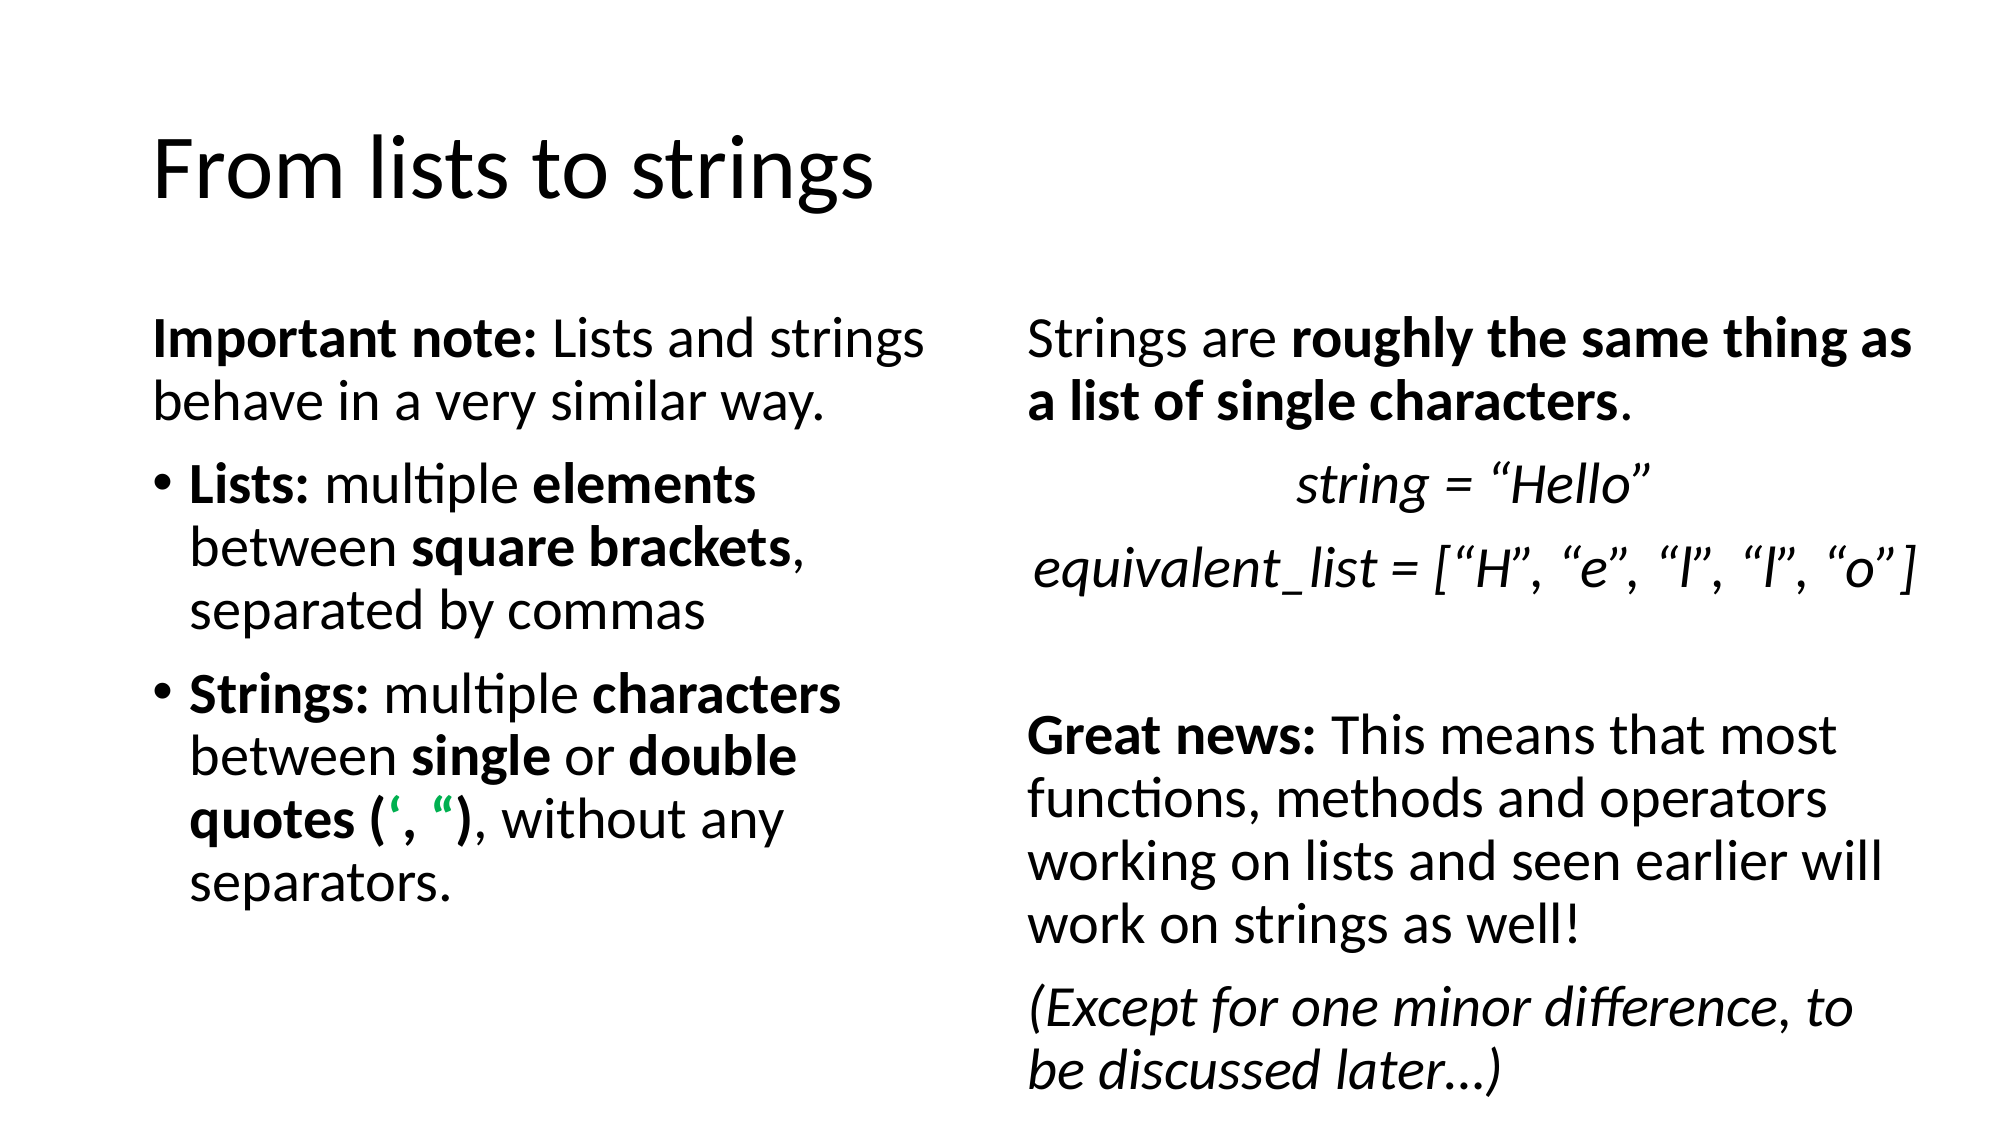

# From lists to strings
Strings are roughly the same thing as a list of single characters.
string = “Hello”
equivalent_list = [“H”, “e”, “l”, “l”, “o”]

Great news: This means that most functions, methods and operators working on lists and seen earlier will work on strings as well!
(Except for one minor difference, to be discussed later…)

Important note: Lists and strings behave in a very similar way.
Lists: multiple elements between square brackets, separated by commas
Strings: multiple characters between single or double quotes (‘, “), without any separators.